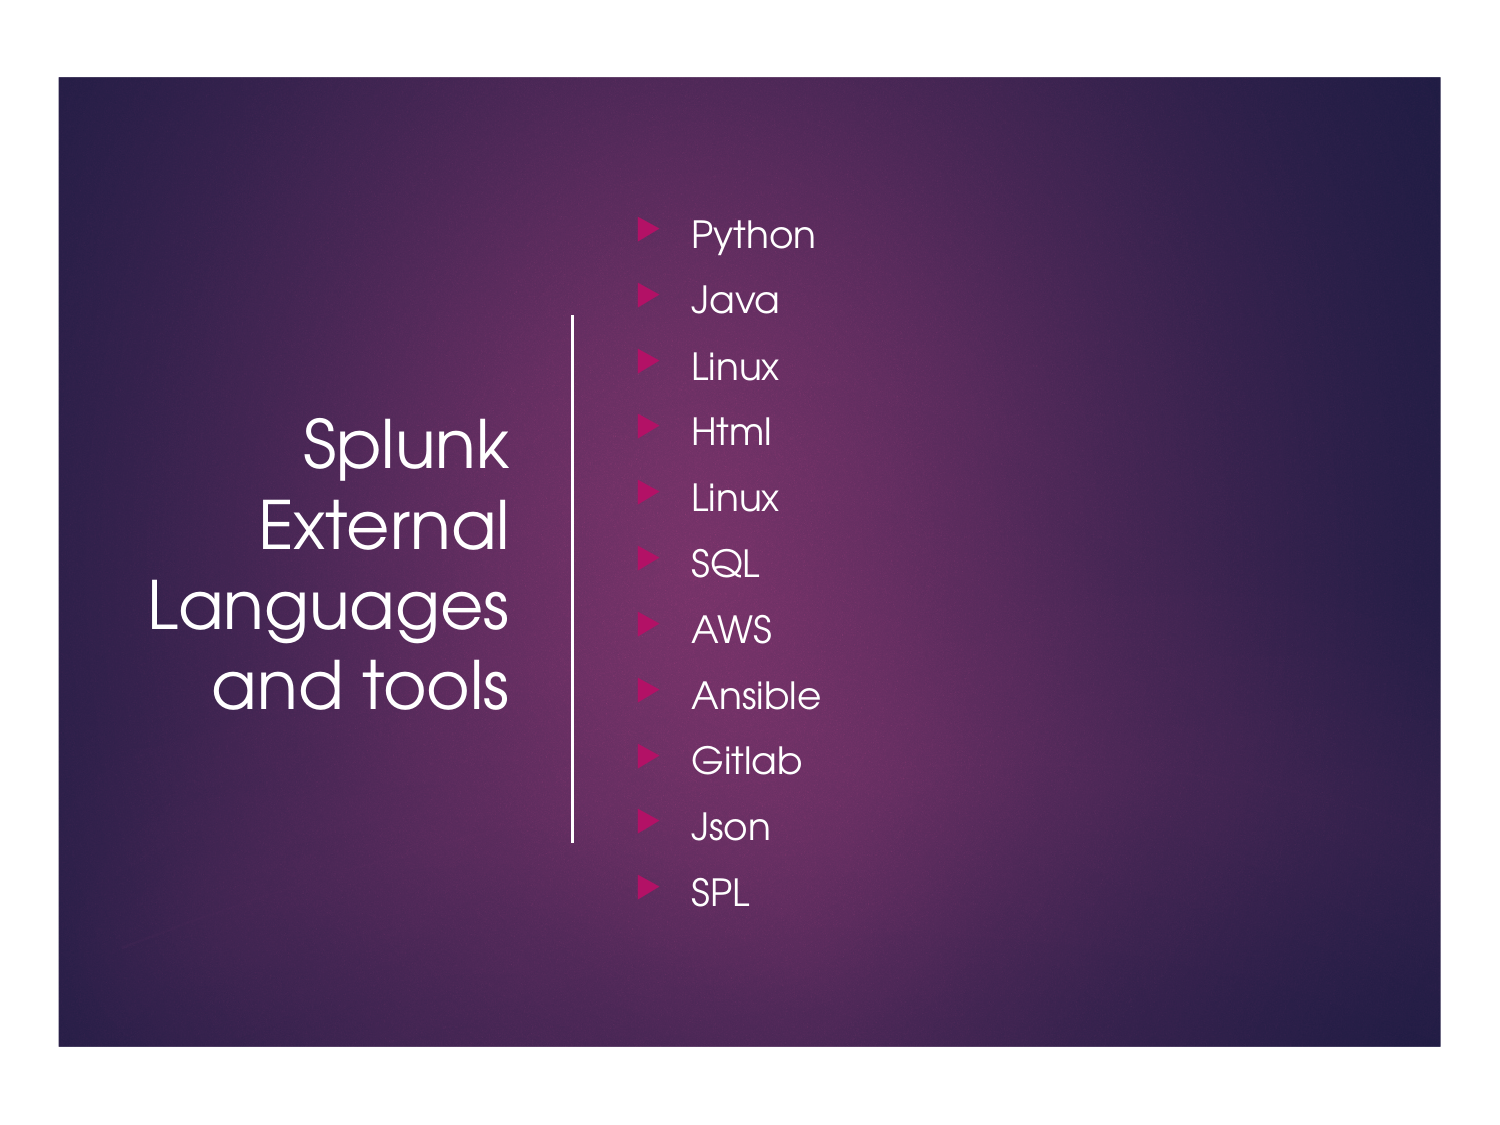

# Splunk External Languages and tools
Python
Java
Linux
Html
Linux
SQL
AWS
Ansible
Gitlab
Json
SPL